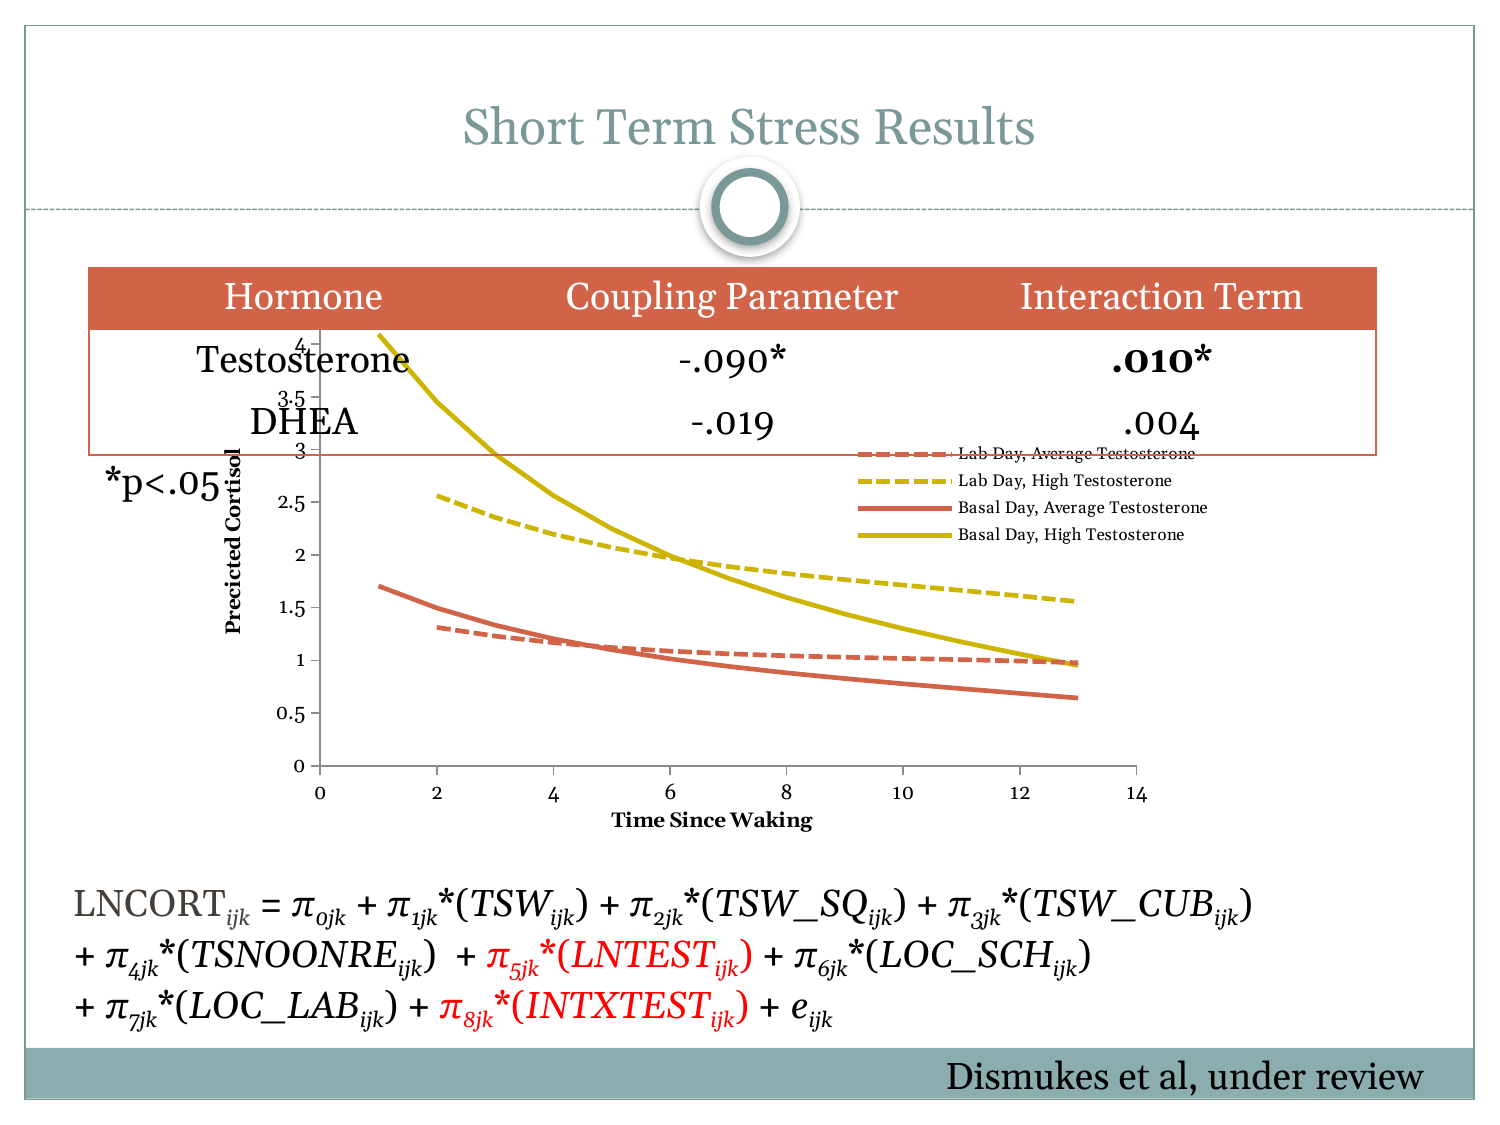

# Short Term Stress Results
| Hormone | Coupling Parameter | Interaction Term |
| --- | --- | --- |
| Testosterone | -.090\* | .010\* |
| DHEA | -.019 | .004 |

### Chart

| Category | Lab Day, Average Testosterone | Lab Day, High Testosterone | Basal Day, Average Testosterone | Basal Day, High Testosterone |
|---|---|---|---|---|
*p<.05
LNCORTijk = π0jk + π1jk*(TSWijk) + π2jk*(TSW_SQijk) + π3jk*(TSW_CUBijk) + π4jk*(TSNOONREijk)  + π5jk*(LNTESTijk) + π6jk*(LOC_SCHijk) + π7jk*(LOC_LABijk) + π8jk*(INTXTESTijk) + eijk
Dismukes et al, under review